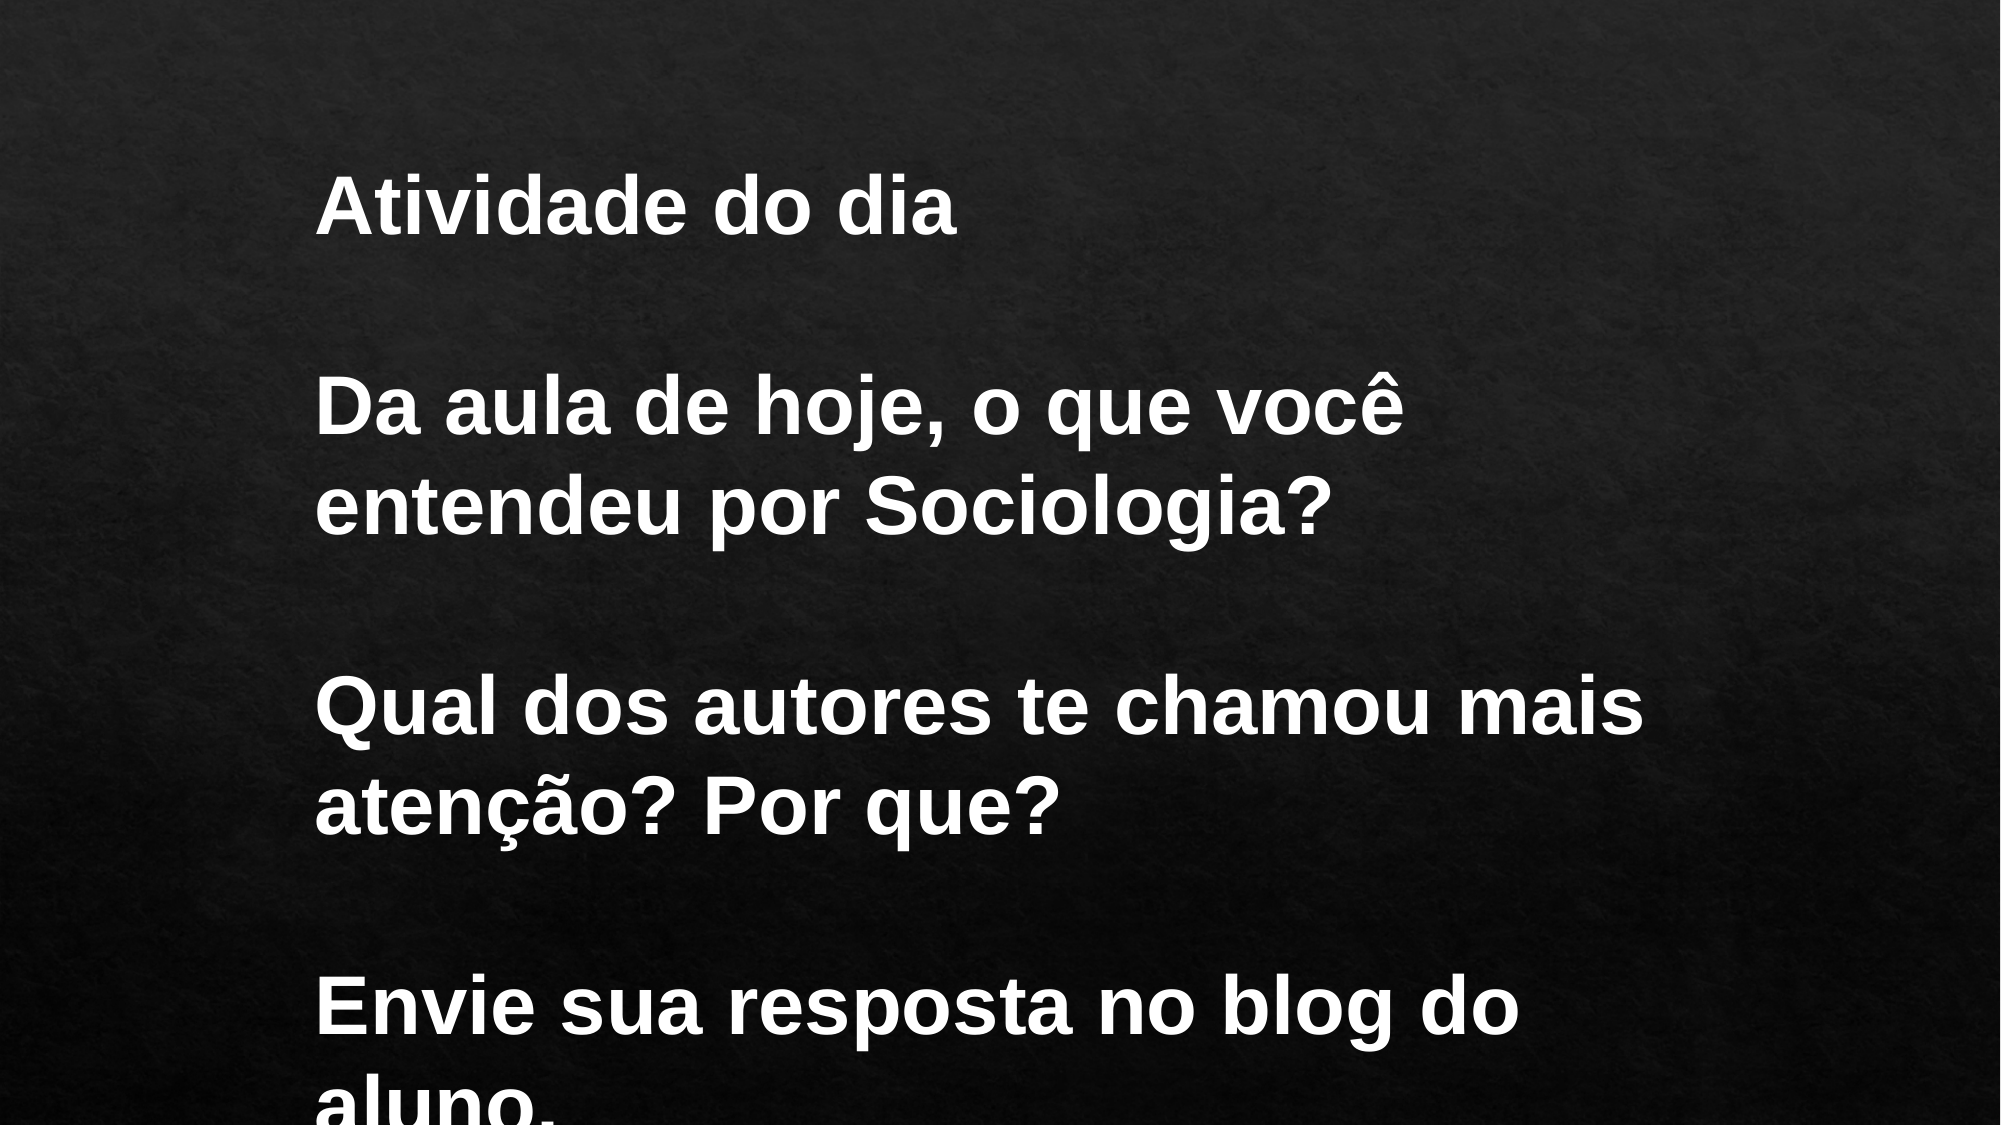

Atividade do dia

Da aula de hoje, o que você entendeu por Sociologia?

Qual dos autores te chamou mais atenção? Por que?

Envie sua resposta no blog do aluno.